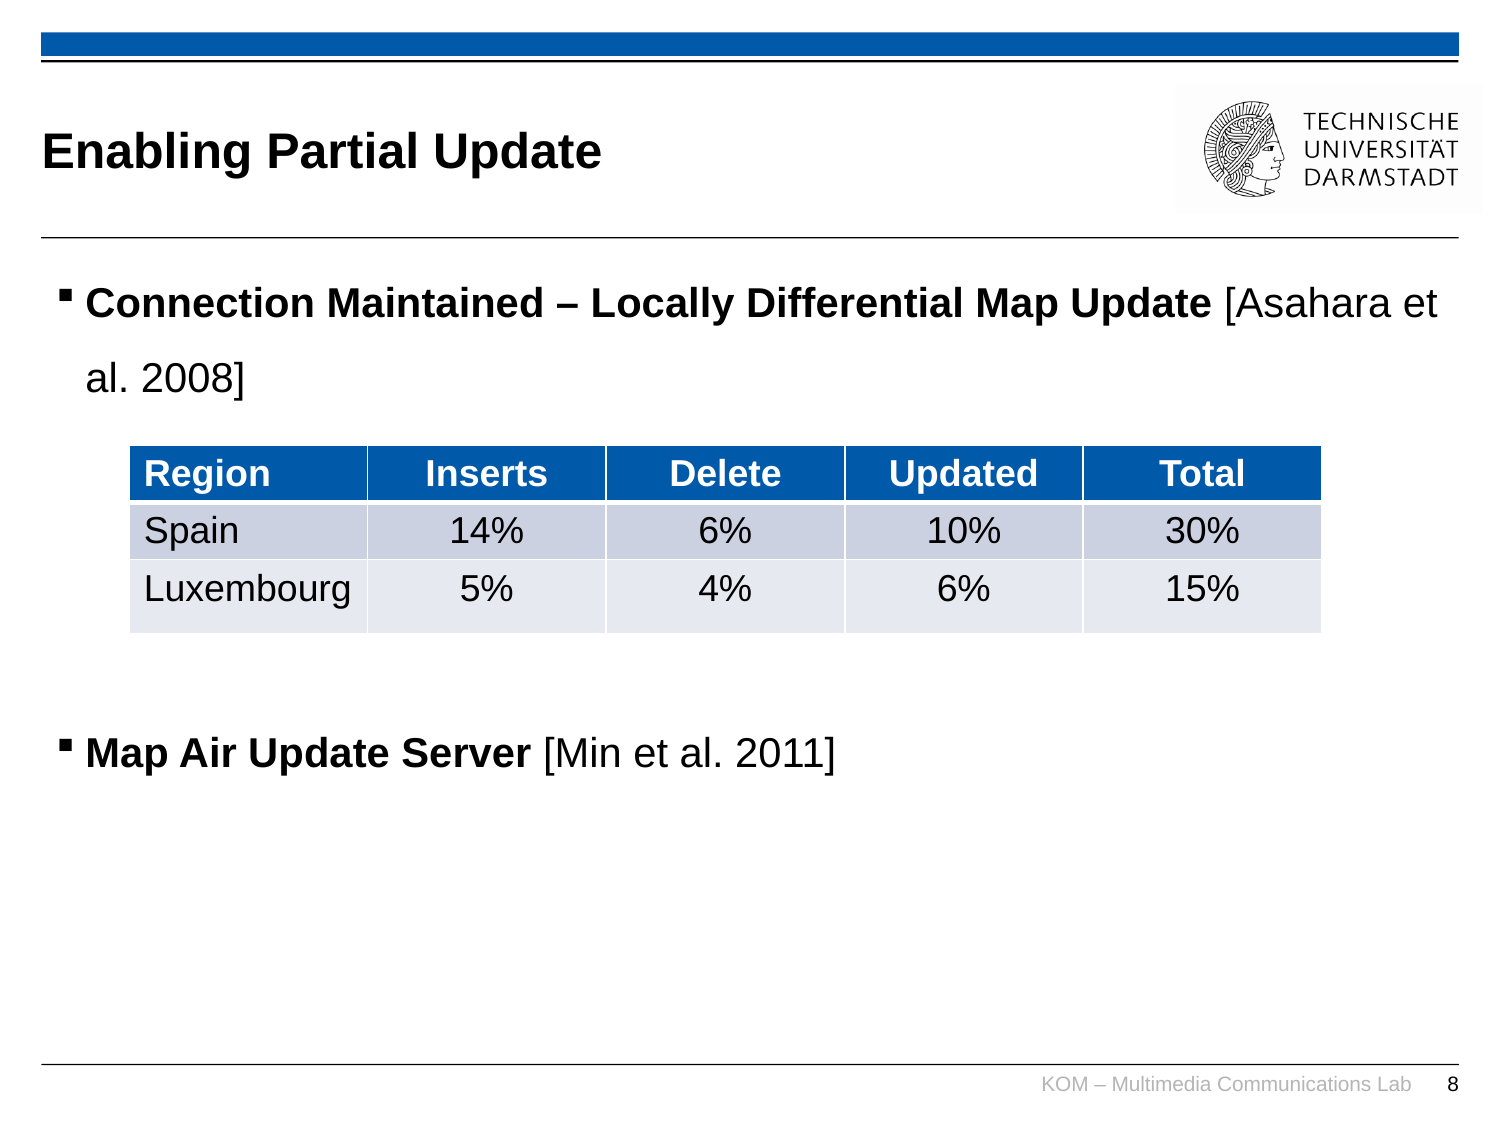

Enabling Partial Update
Connection Maintained – Locally Differential Map Update [Asahara et al. 2008]

Map Air Update Server [Min et al. 2011]
| Region | Inserts | Delete | Updated | Total |
| --- | --- | --- | --- | --- |
| Spain | 14% | 6% | 10% | 30% |
| Luxembourg | 5% | 4% | 6% | 15% |